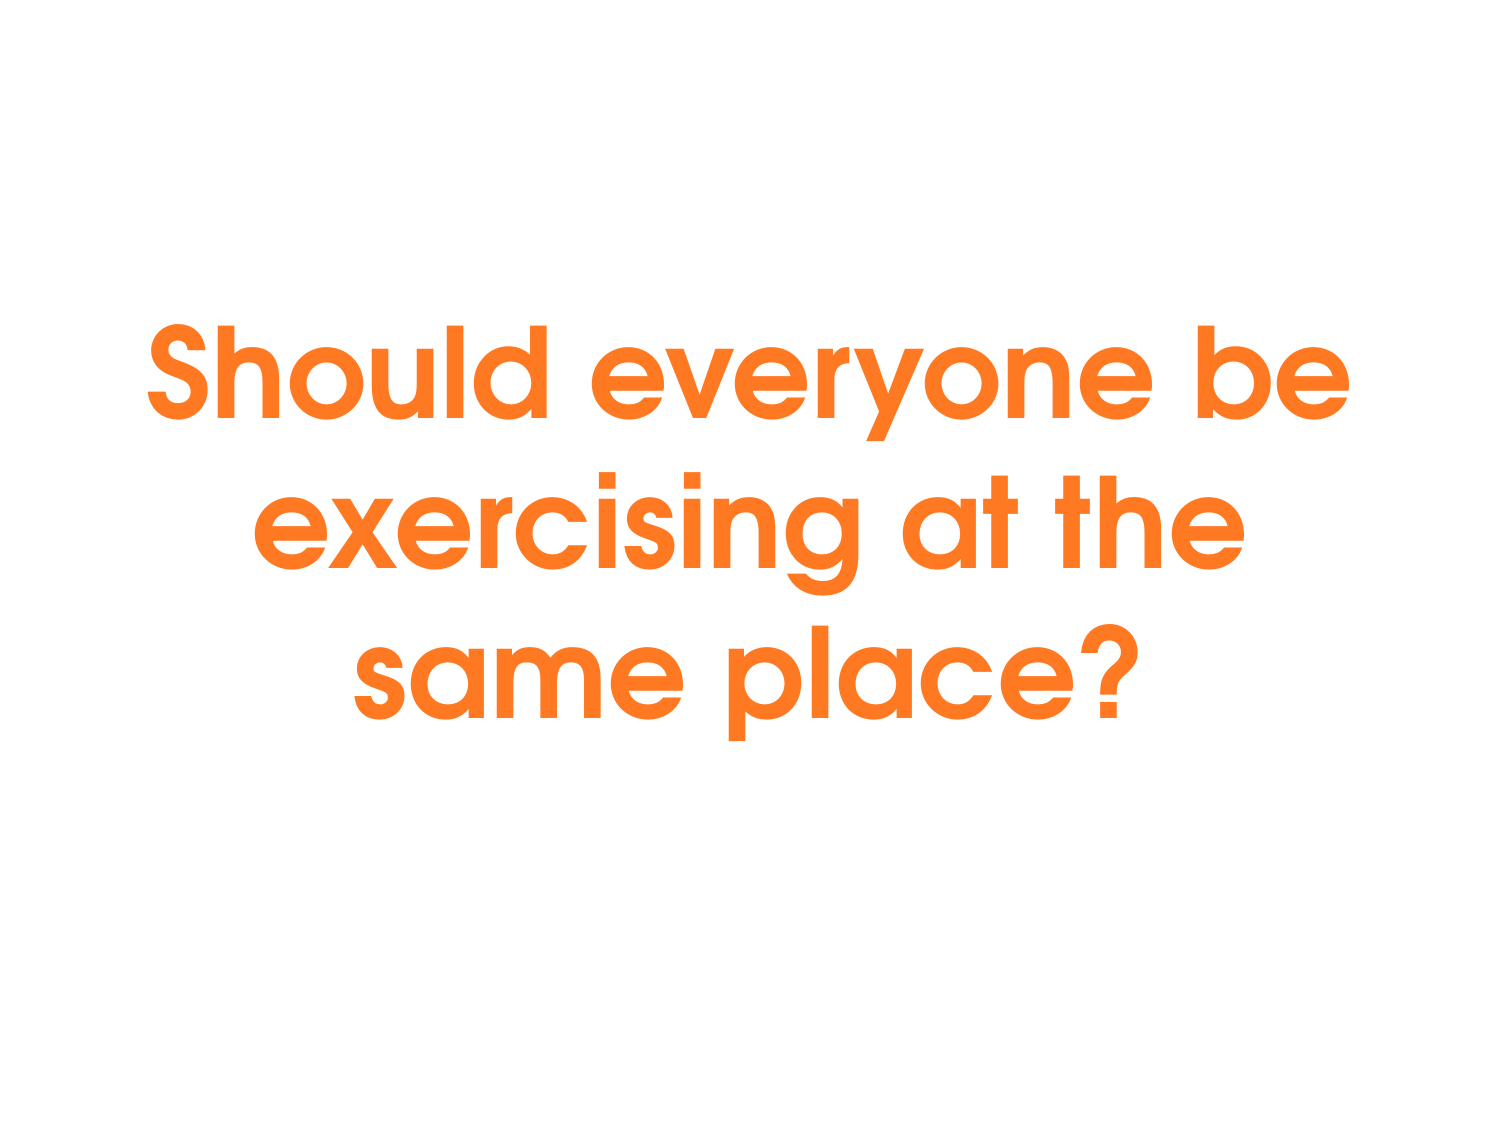

# Should everyone be exercising at the same place?